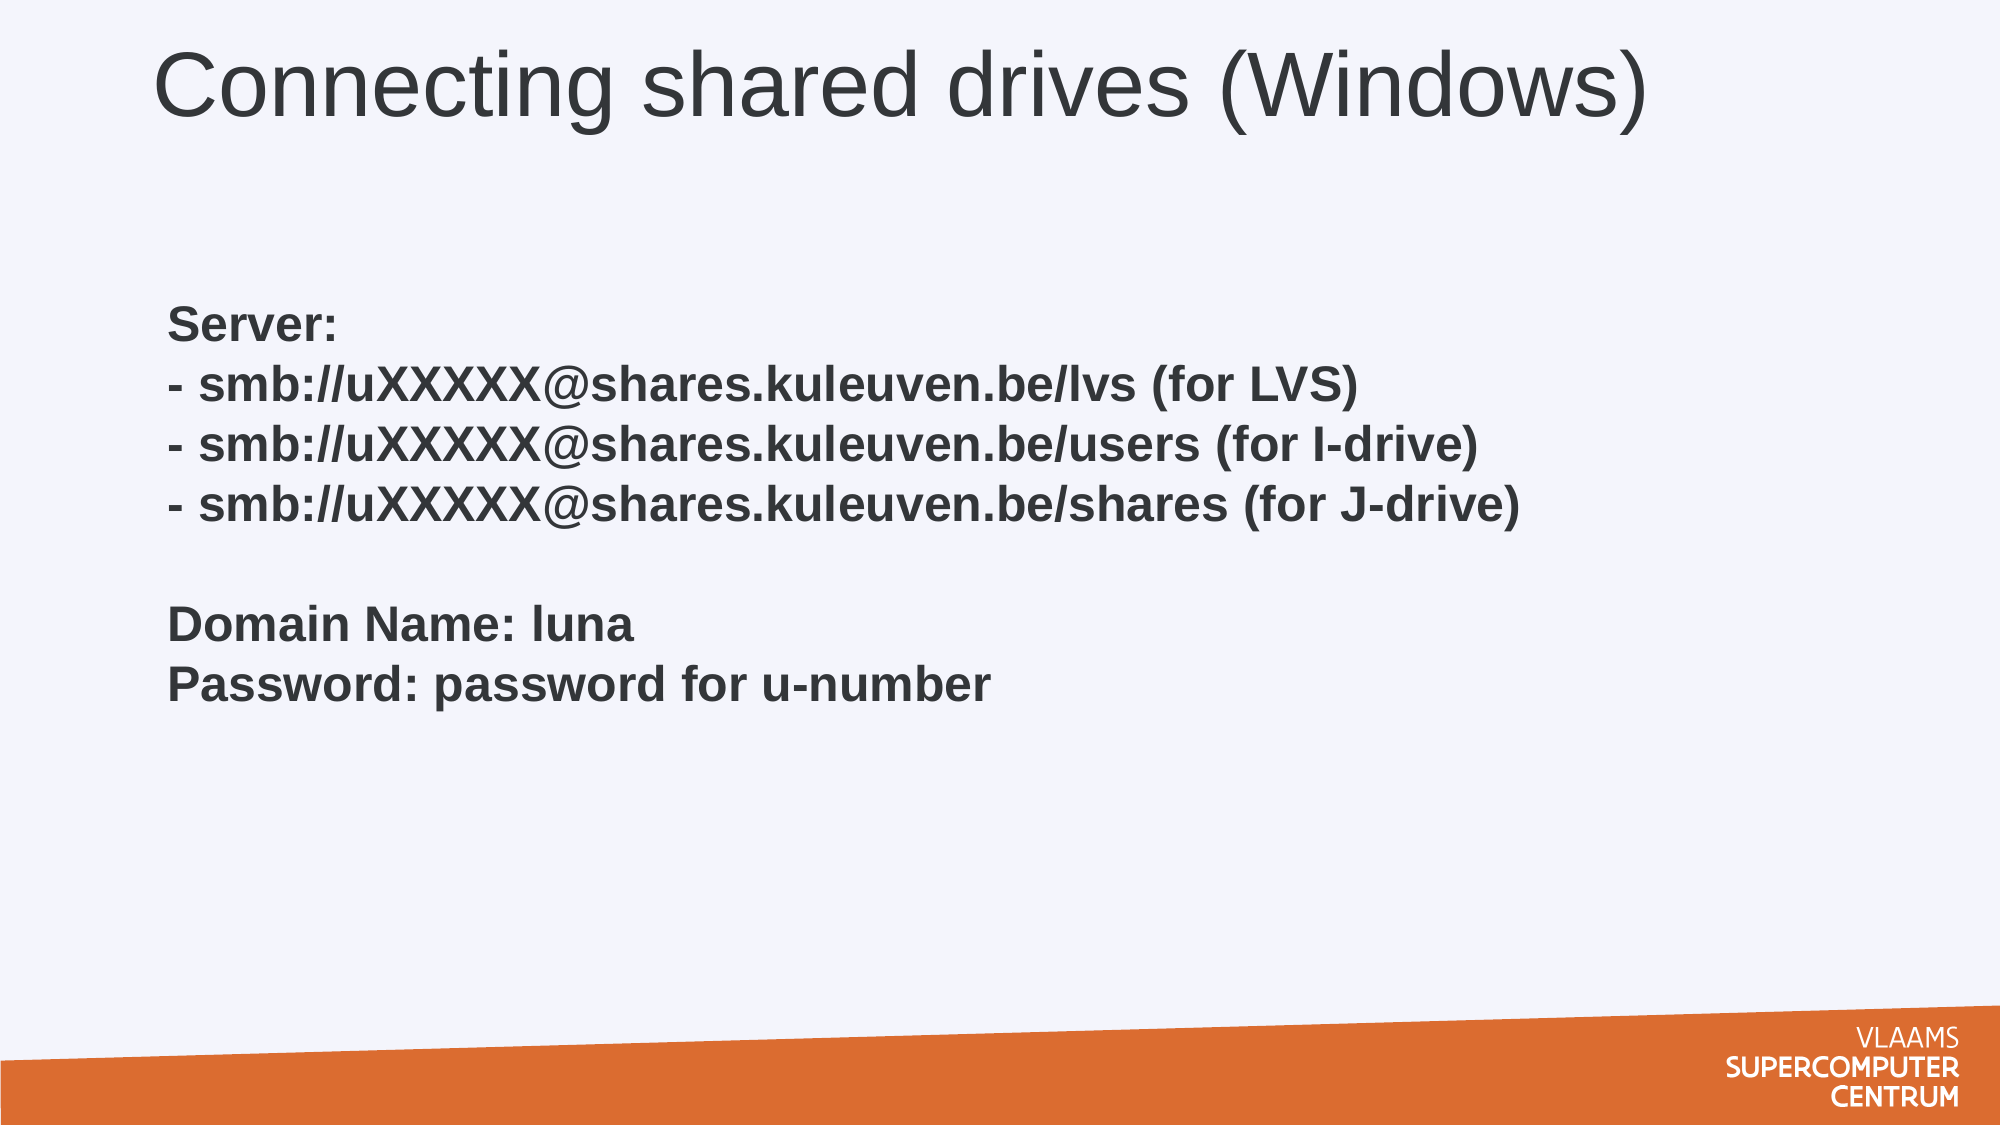

# Connecting shared drives (Windows)

    Server:
    - smb://uXXXXX@shares.kuleuven.be/lvs (for LVS)
    - smb://uXXXXX@shares.kuleuven.be/users (for I-drive)
    - smb://uXXXXX@shares.kuleuven.be/shares (for J-drive)

    Domain Name: luna
    Password: password for u-number